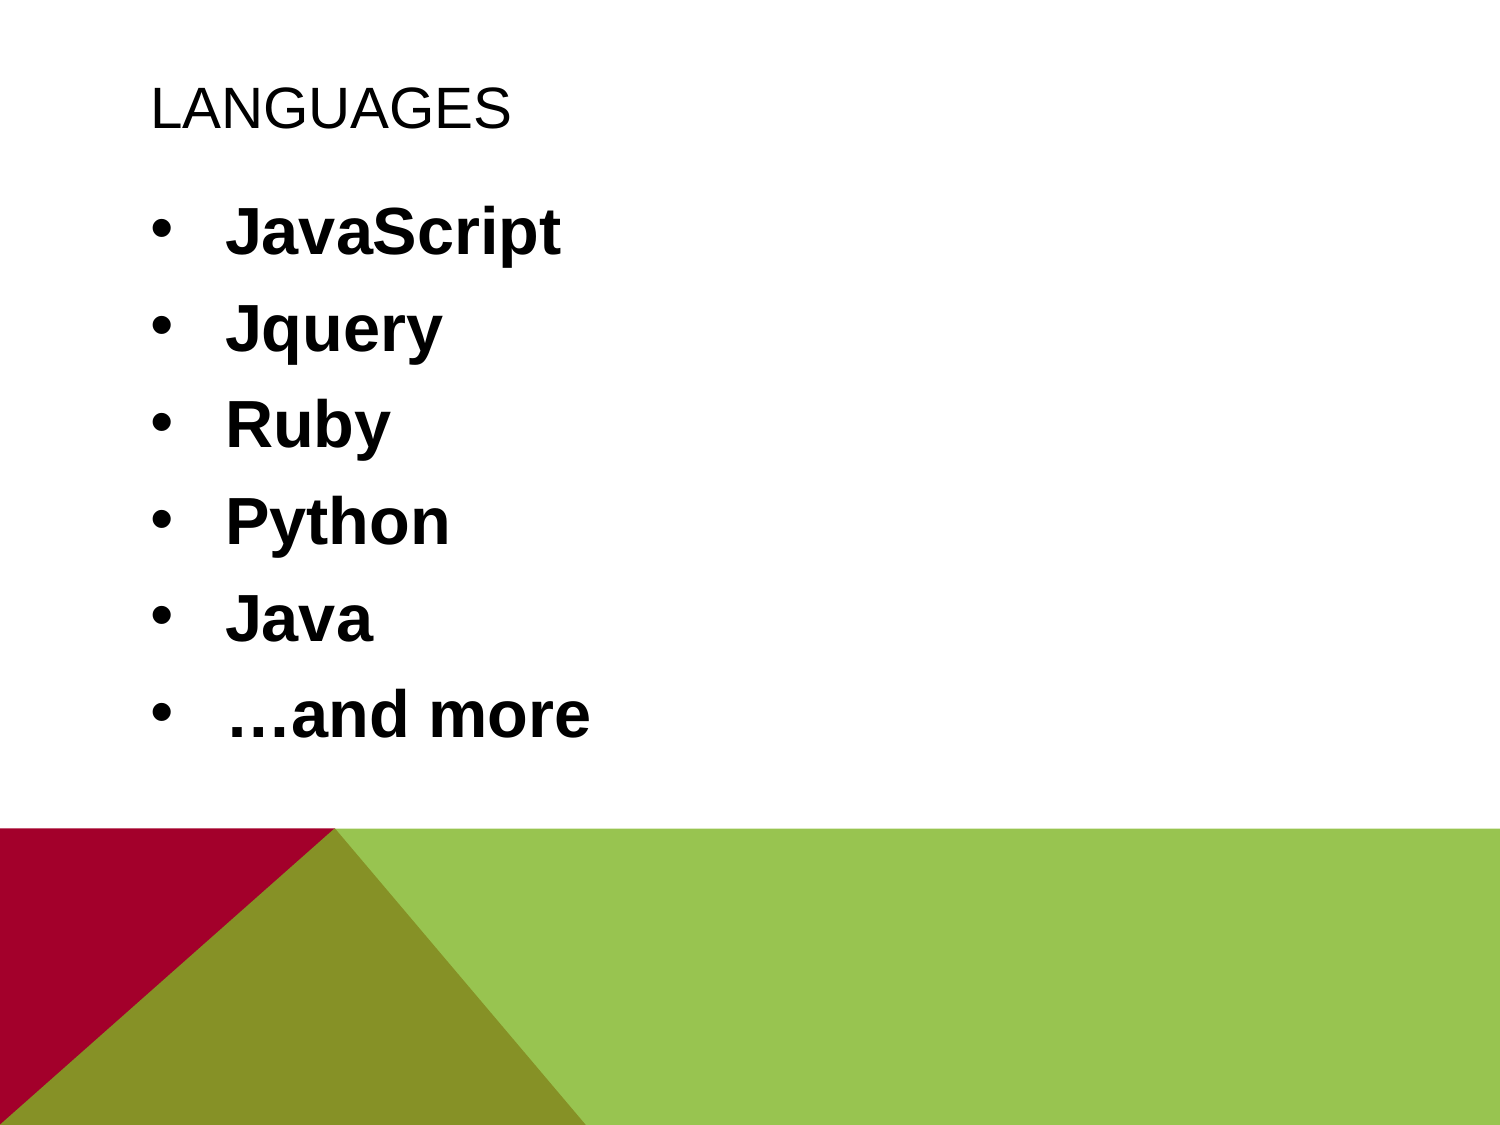

# Languages
JavaScript
Jquery
Ruby
Python
Java
…and more